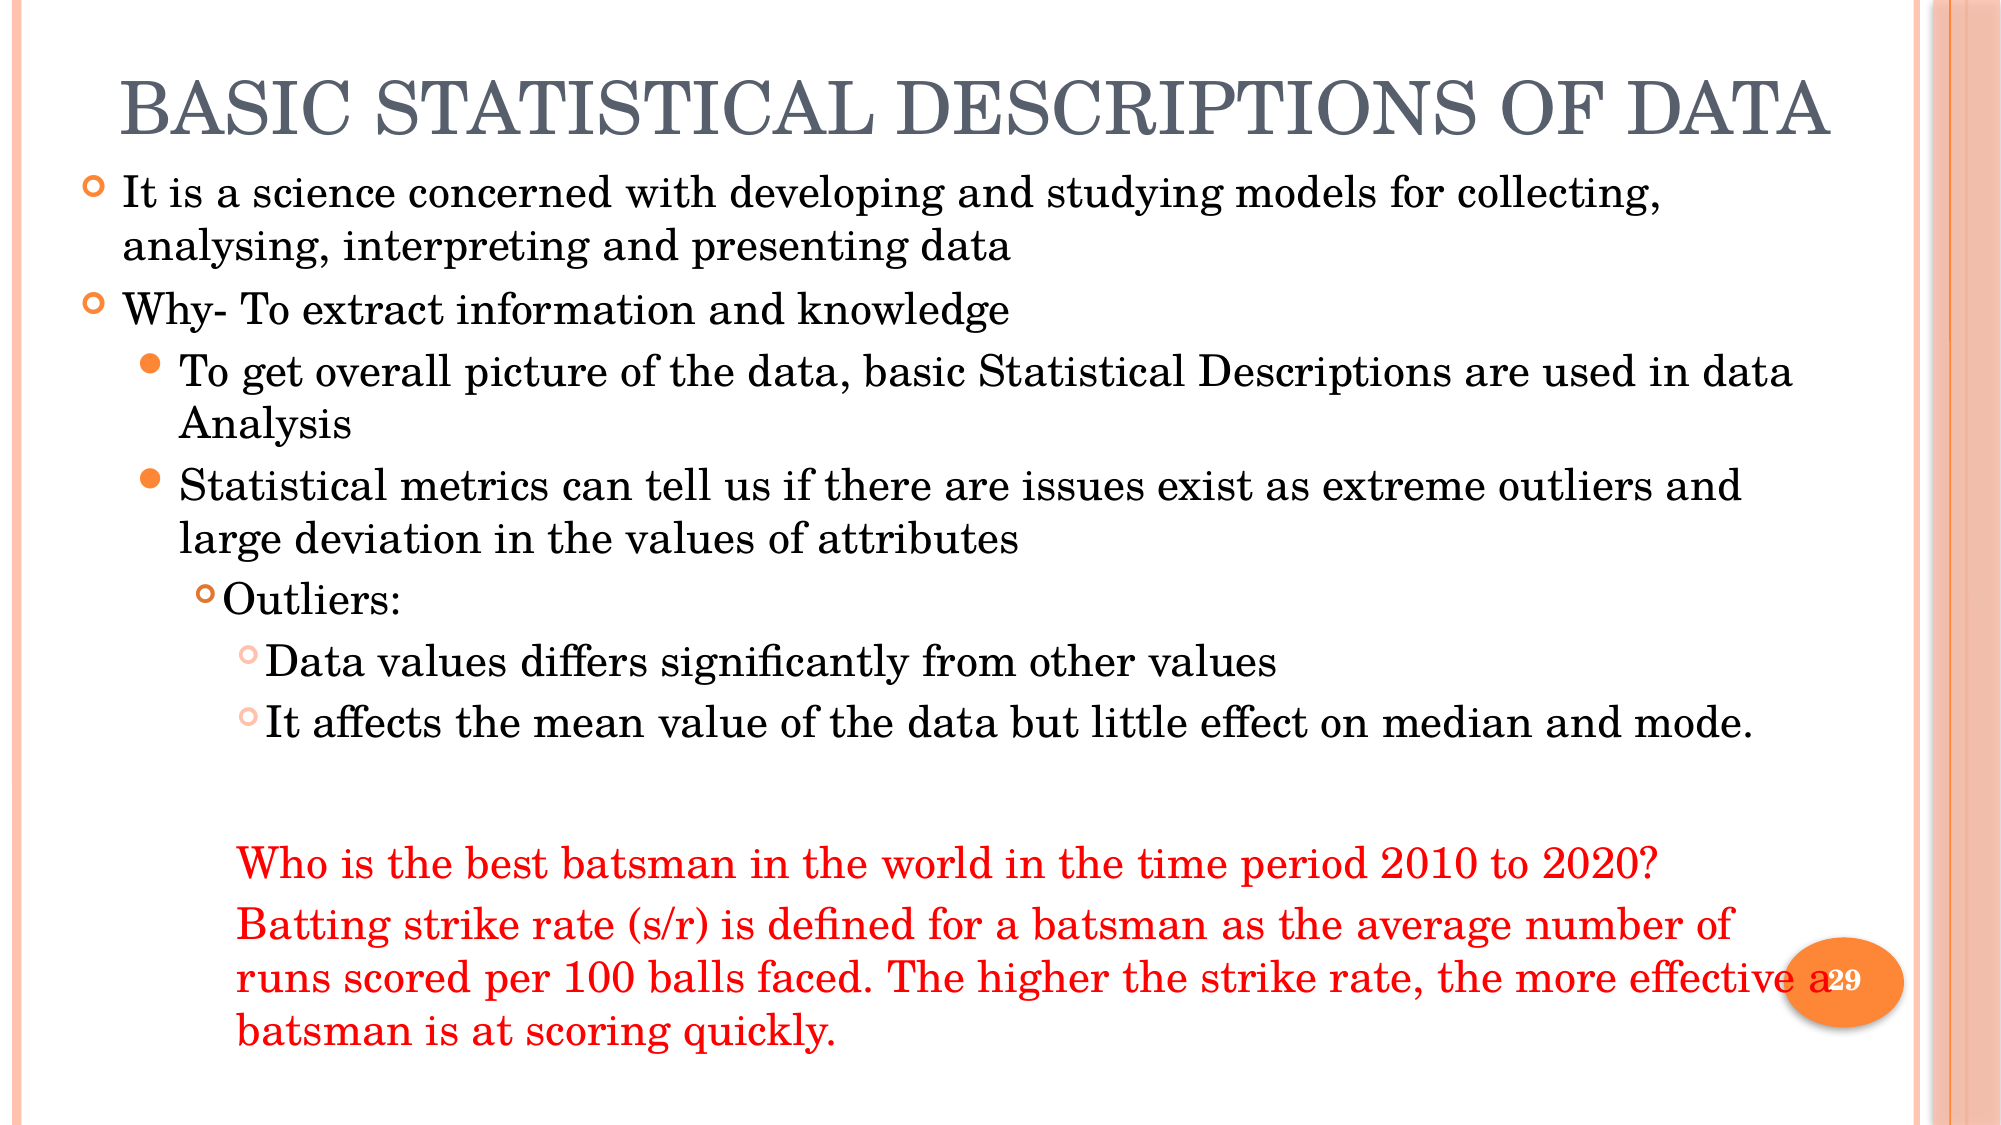

# Basic Statistical Descriptions of Data
It is a science concerned with developing and studying models for collecting, analysing, interpreting and presenting data
Why- To extract information and knowledge
To get overall picture of the data, basic Statistical Descriptions are used in data Analysis
Statistical metrics can tell us if there are issues exist as extreme outliers and large deviation in the values of attributes
Outliers:
Data values differs significantly from other values
It affects the mean value of the data but little effect on median and mode.

Who is the best batsman in the world in the time period 2010 to 2020?
Batting strike rate (s/r) is defined for a batsman as the average number of runs scored per 100 balls faced. The higher the strike rate, the more effective a batsman is at scoring quickly.
29